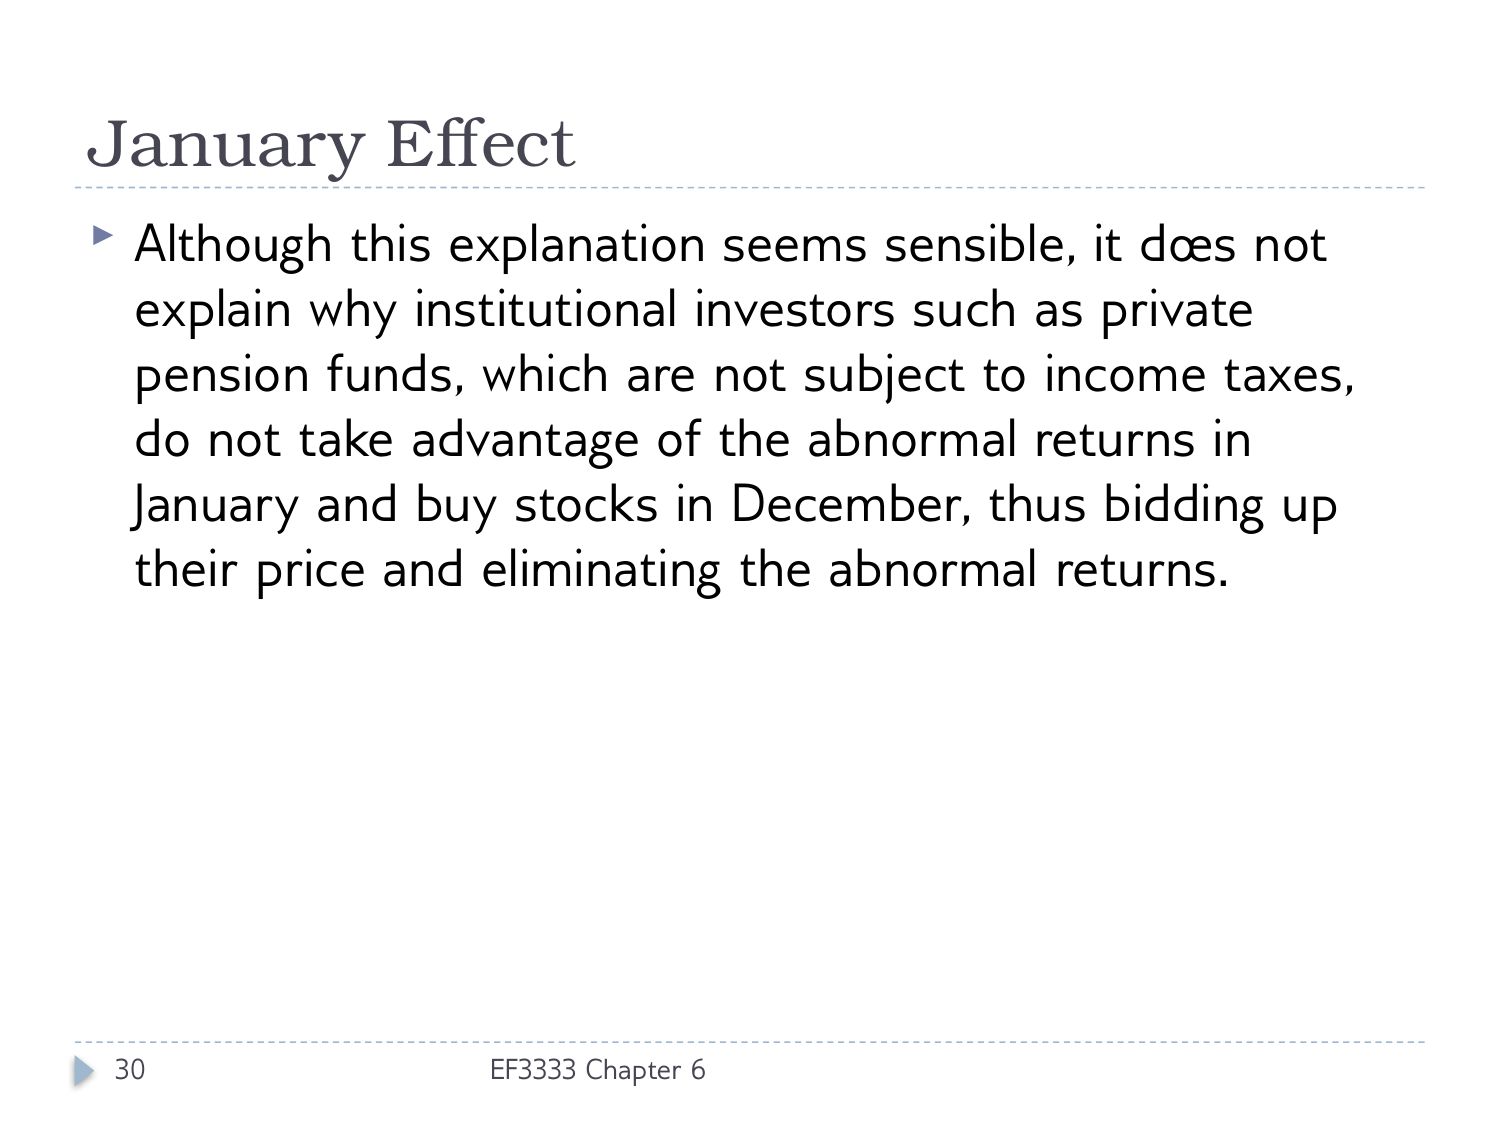

# January Effect
Although this explanation seems sensible, it does not explain why institutional investors such as private pension funds, which are not subject to income taxes, do not take advantage of the abnormal returns in January and buy stocks in December, thus bidding up their price and eliminating the abnormal returns.

30
EF3333 Chapter 6